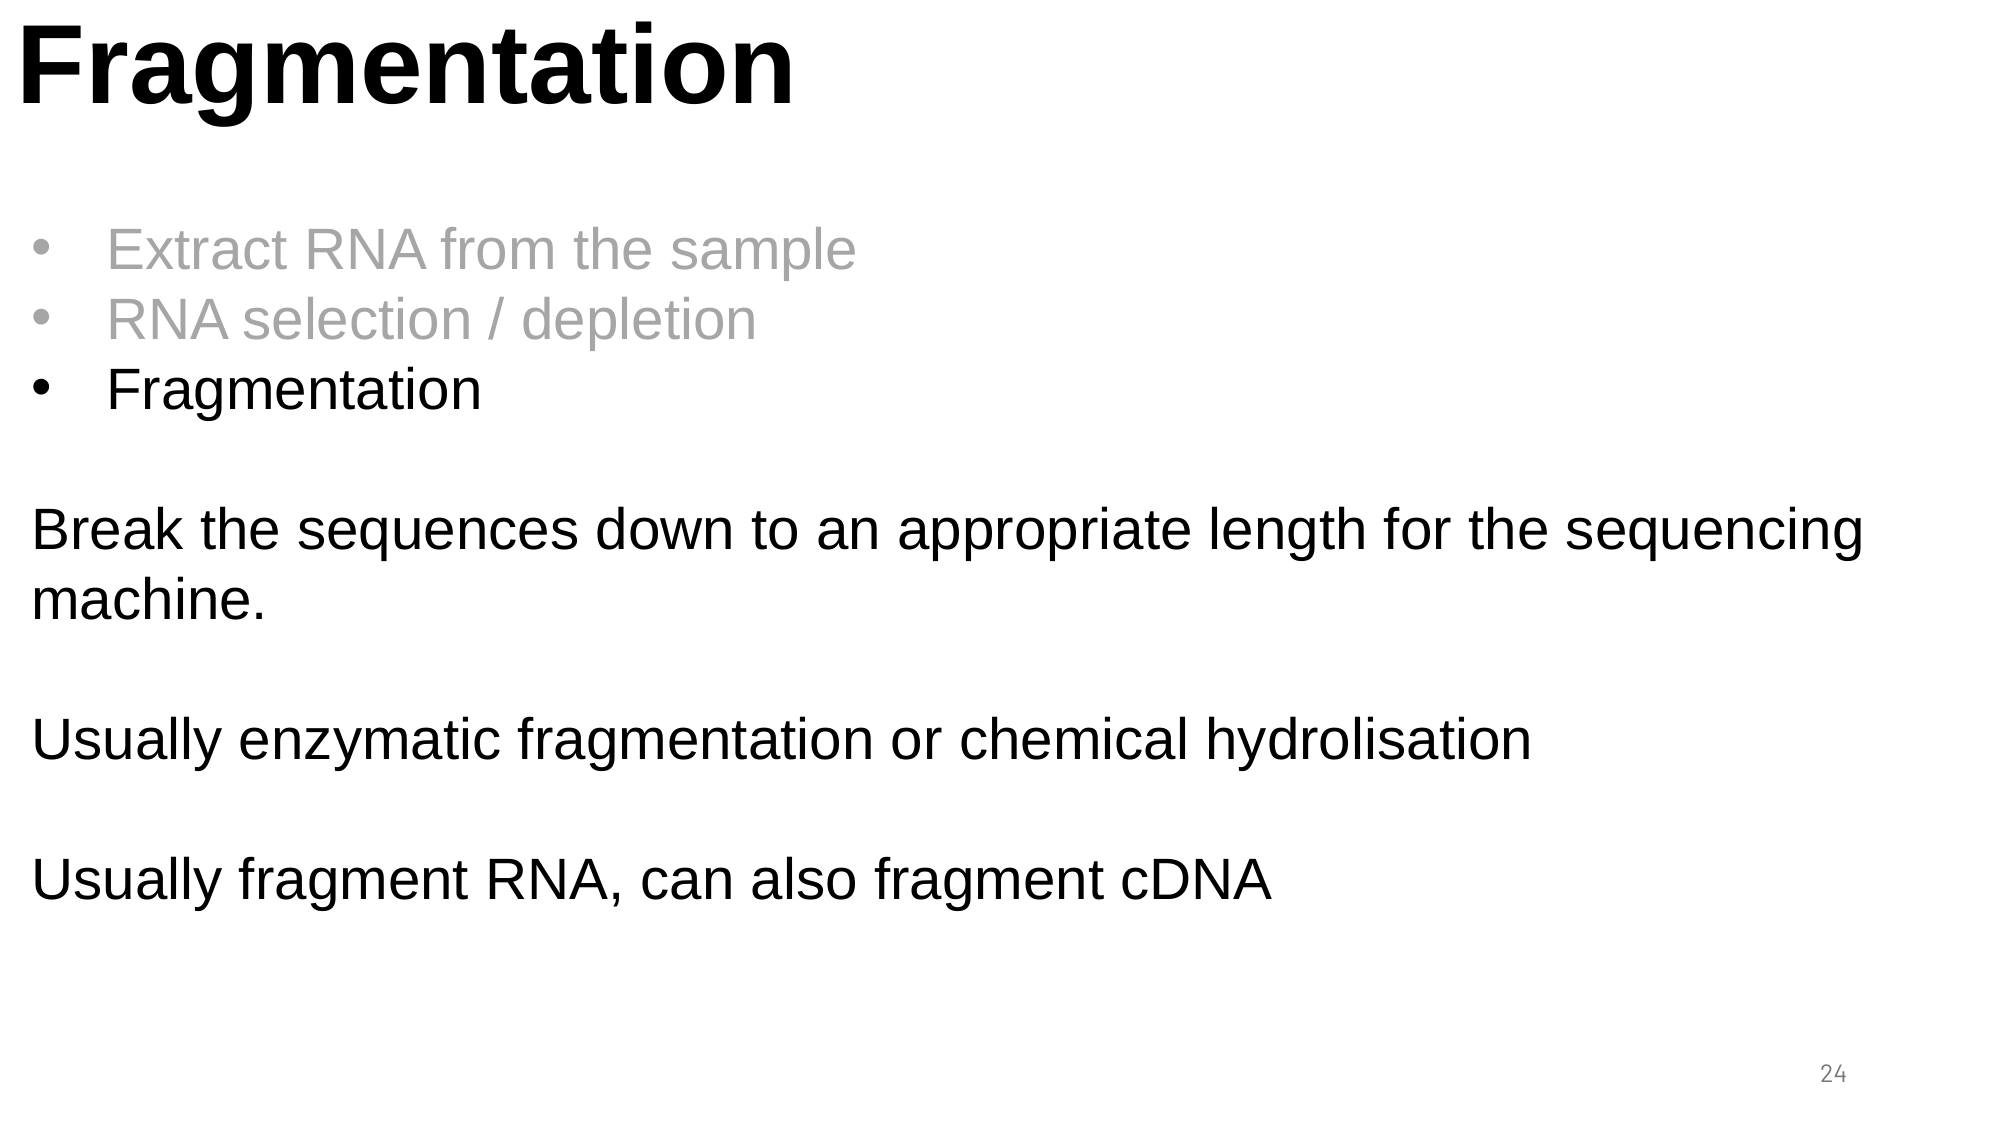

Fragmentation

Extract RNA from the sample​
RNA selection / depletion
Fragmentation

Break the sequences down to an appropriate length for the sequencing machine.

Usually enzymatic fragmentation or chemical hydrolisation

Usually fragment RNA, can also fragment cDNA
24